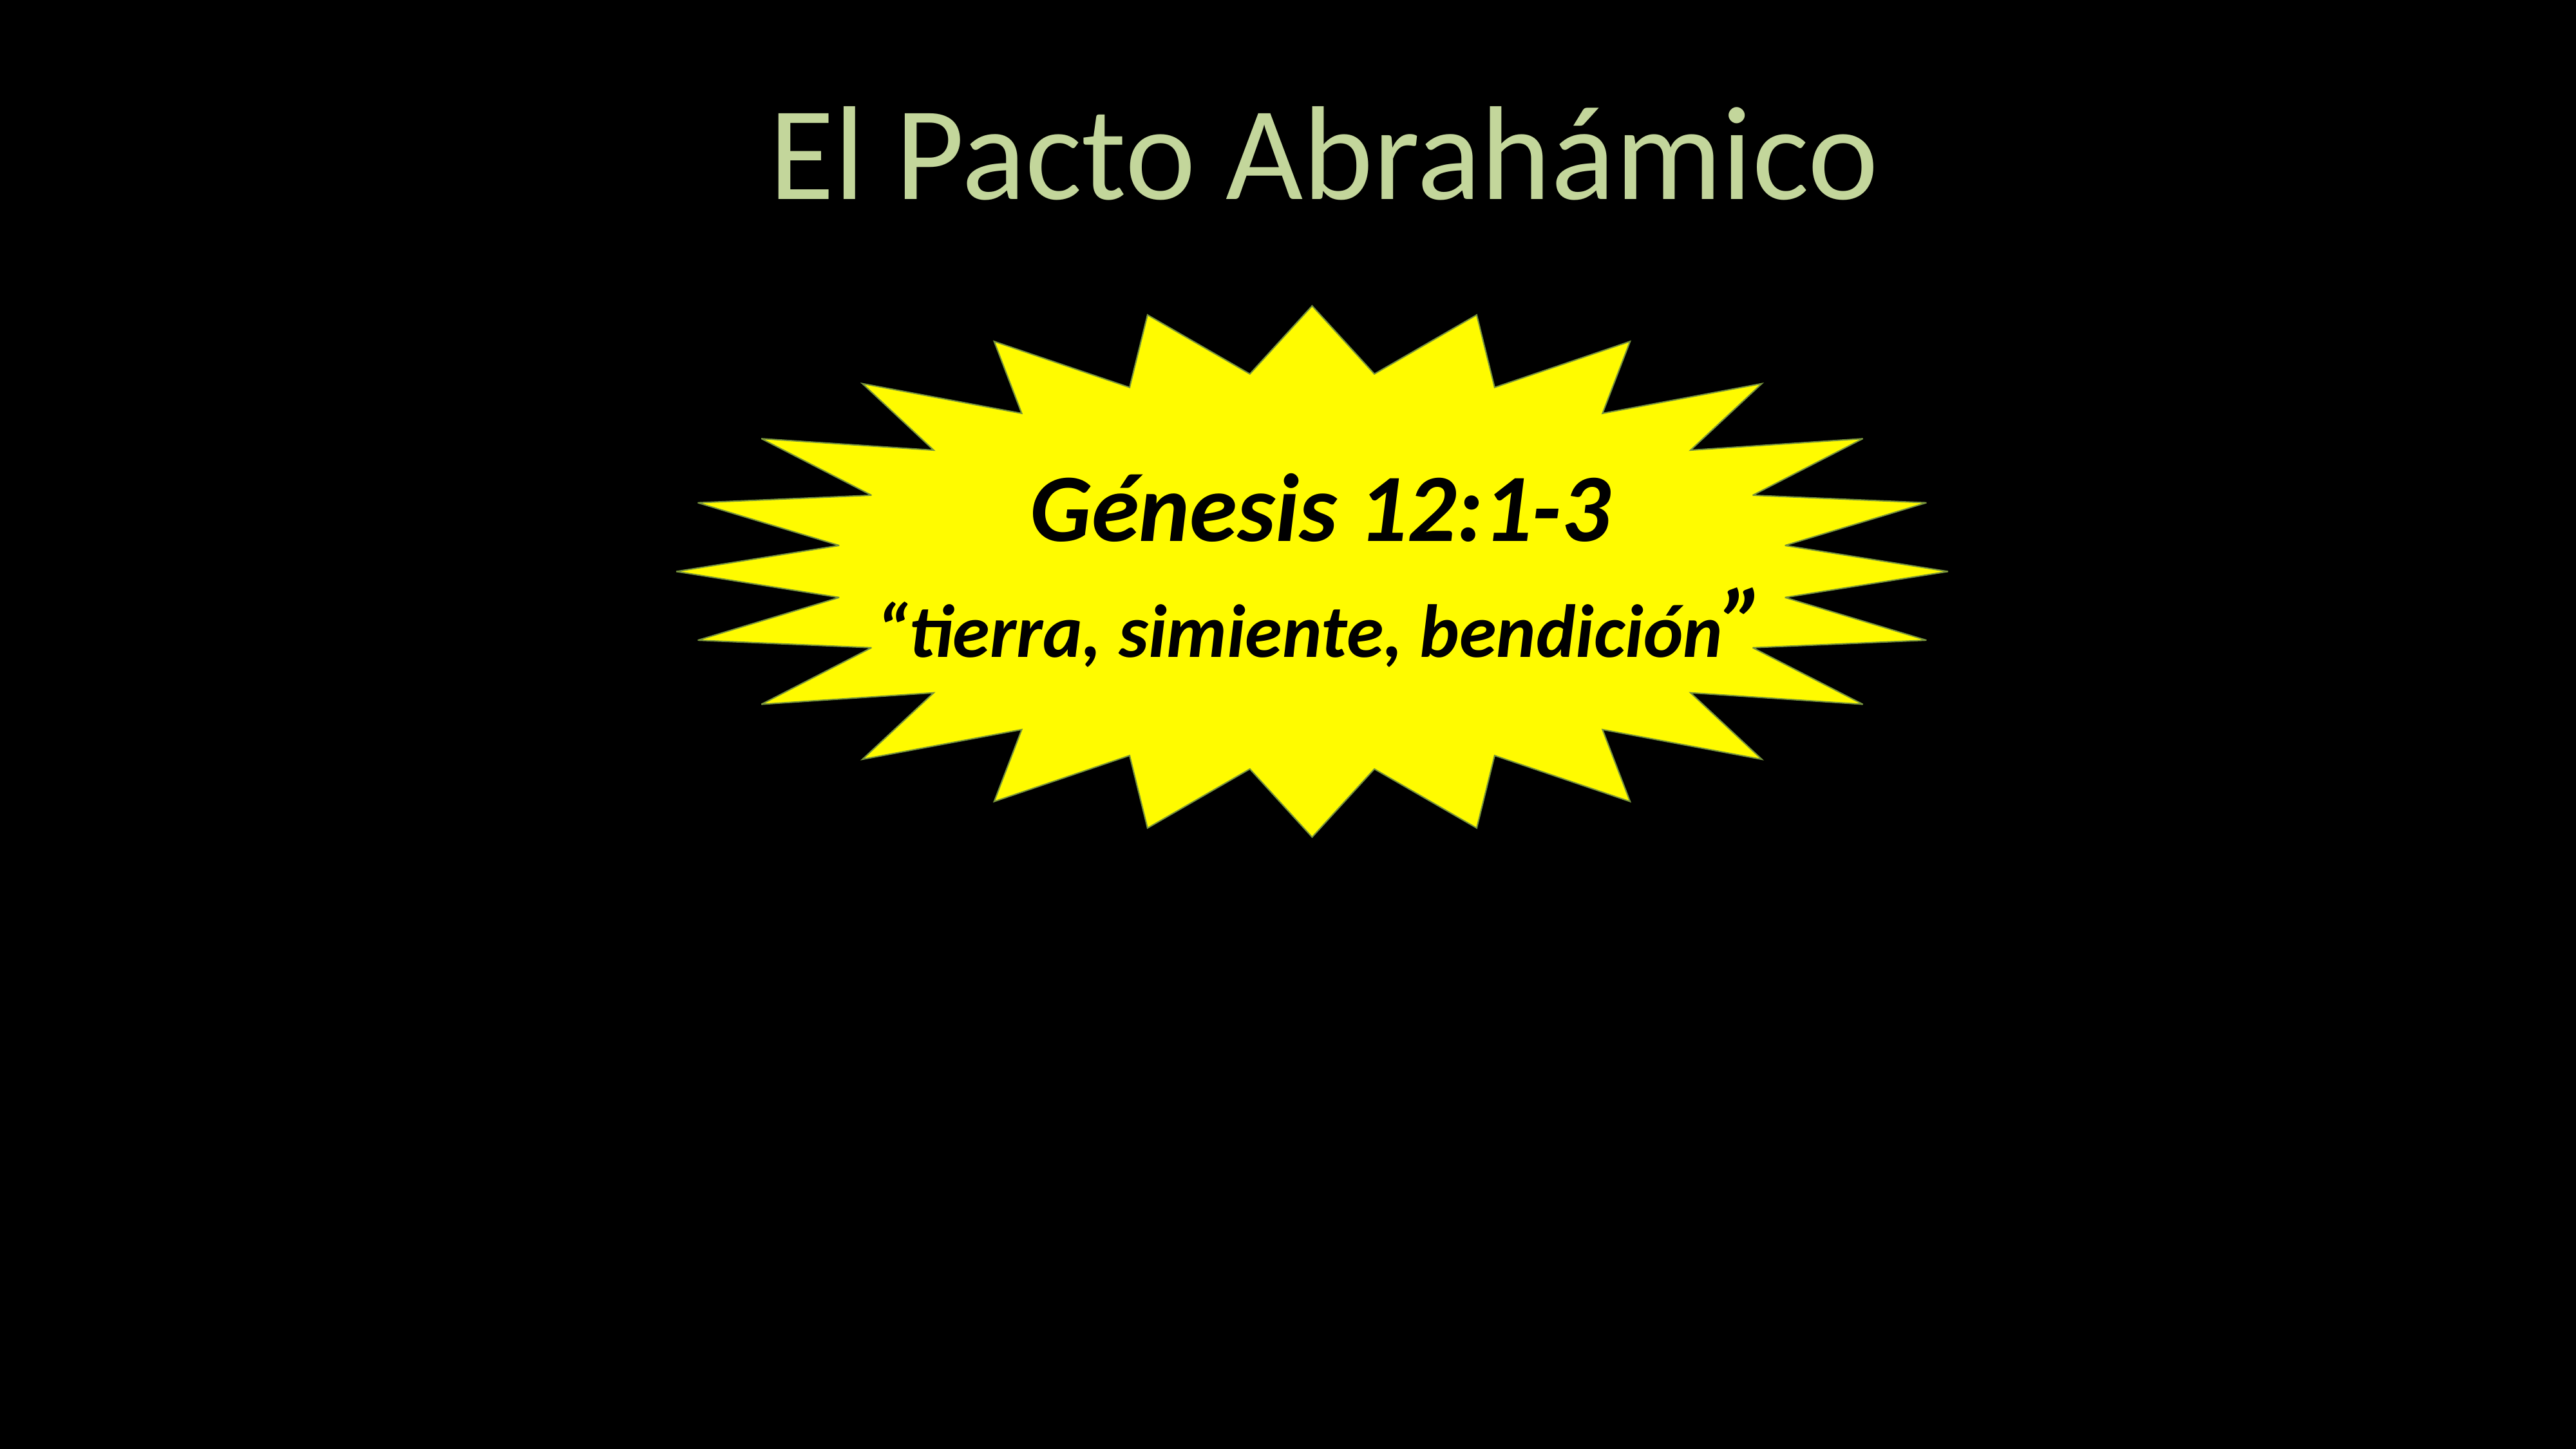

El Pacto Abrahámico

Génesis 12:1-3
“tierra, simiente, bendición”